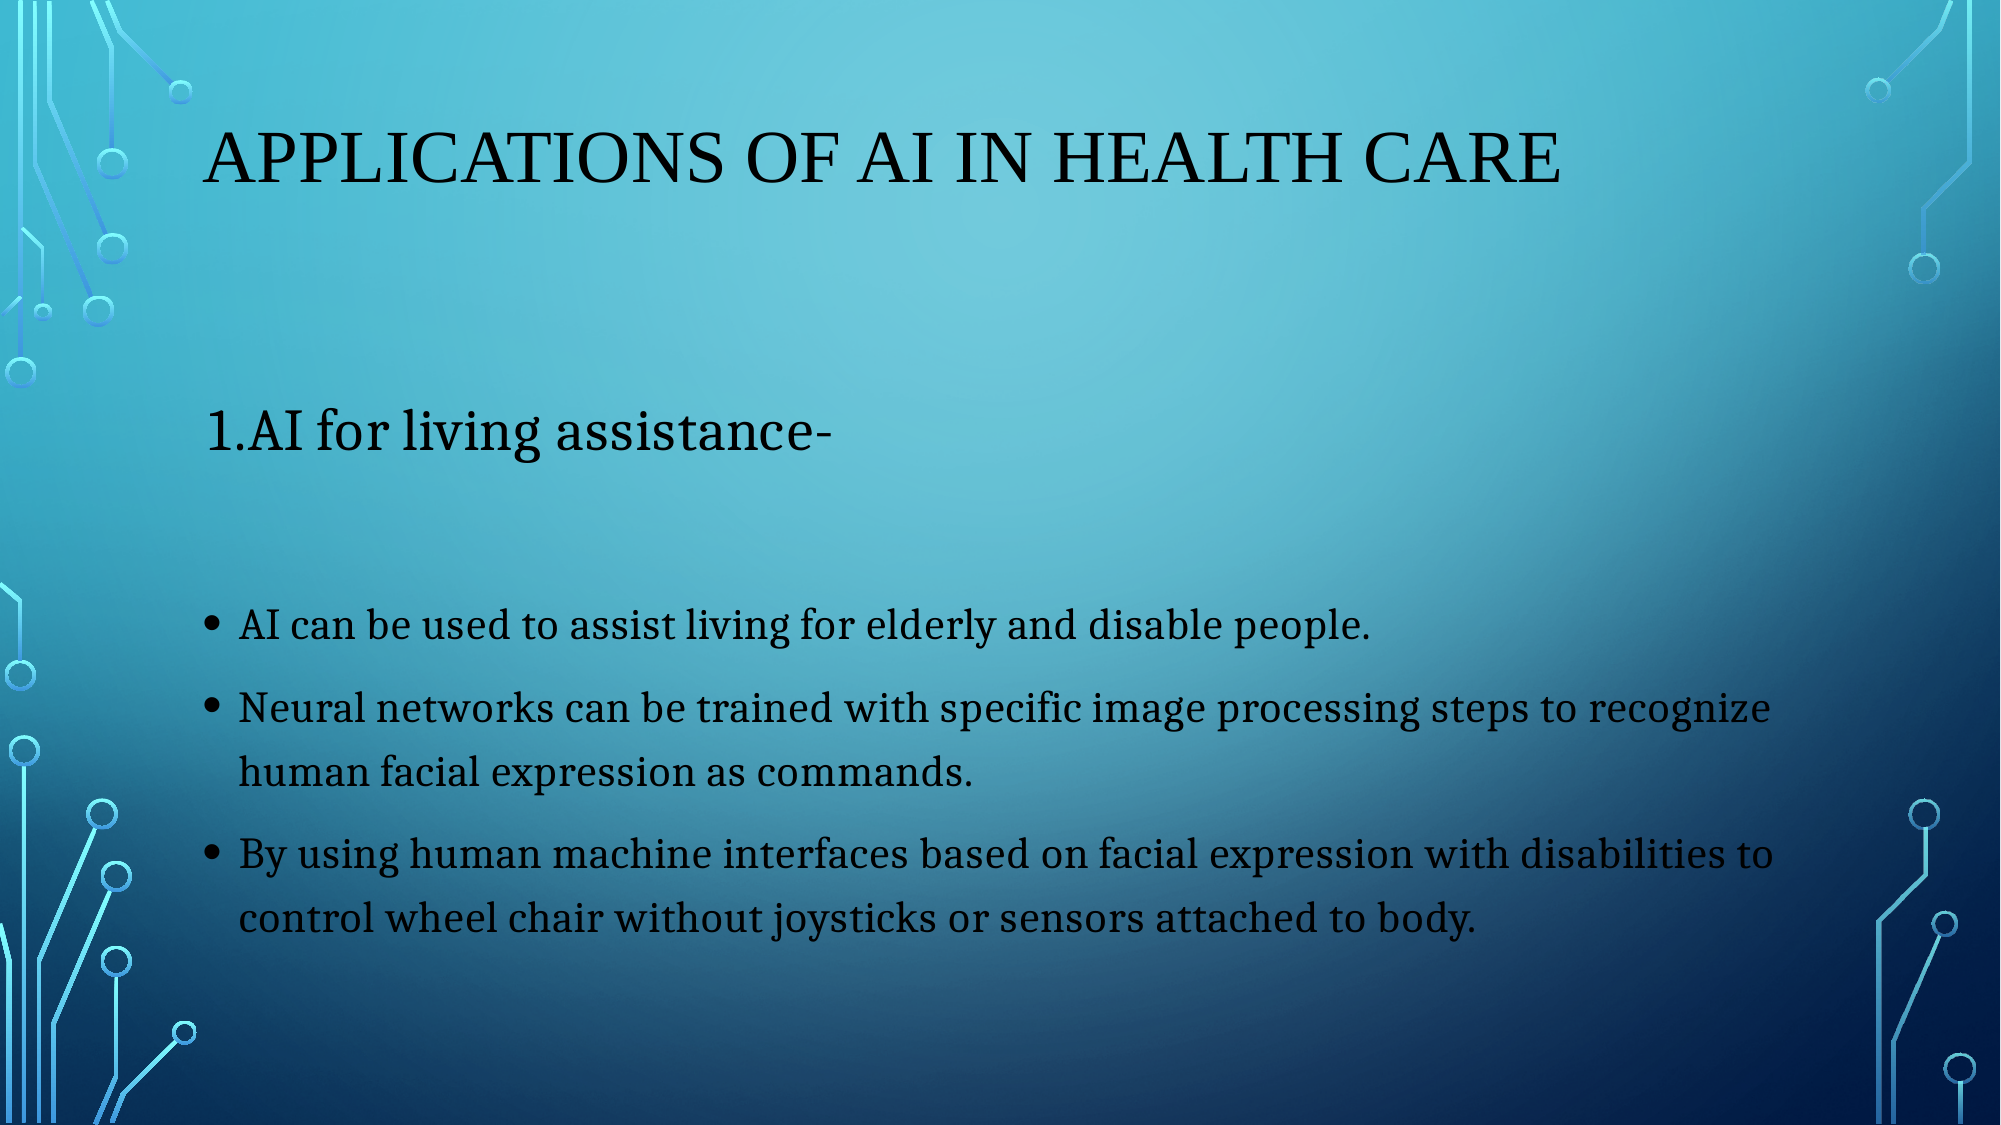

Applications of ai in health care
1.AI for living assistance-

AI can be used to assist living for elderly and disable people.
Neural networks can be trained with specific image processing steps to recognize human facial expression as commands.
By using human machine interfaces based on facial expression with disabilities to control wheel chair without joysticks or sensors attached to body.